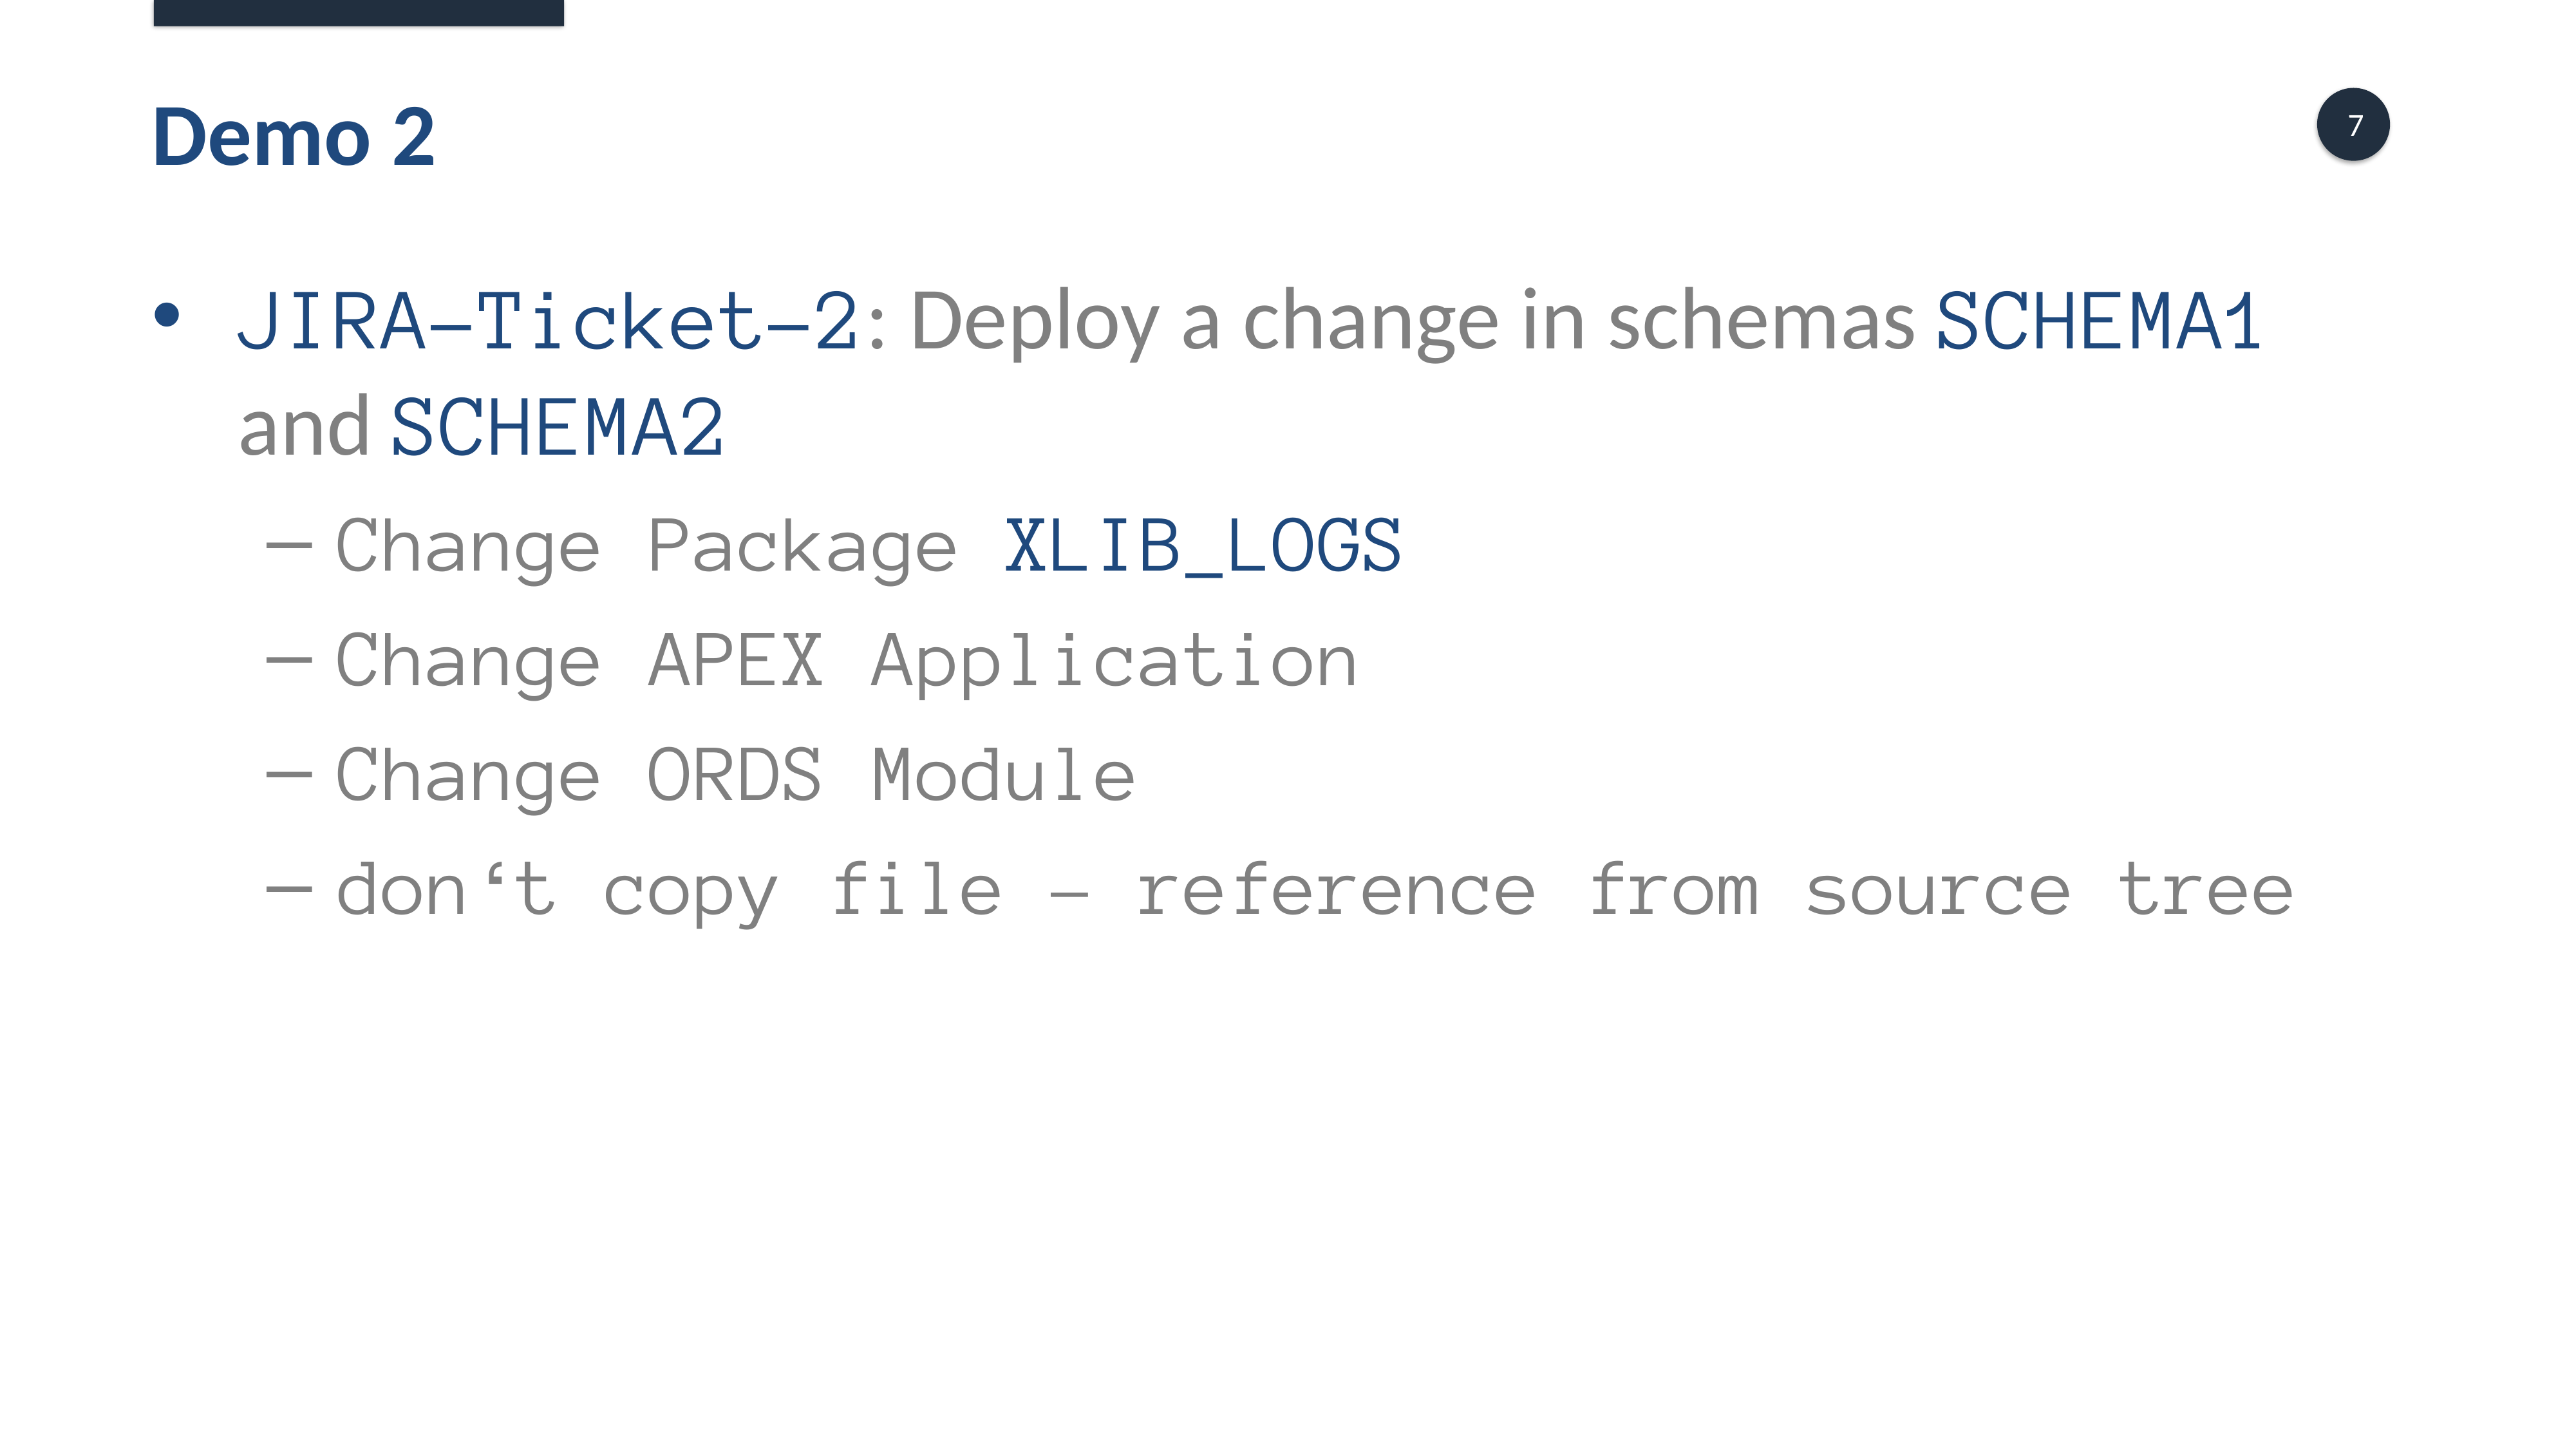

# Demo 2
JIRA-Ticket-2: Deploy a change in schemas SCHEMA1 and SCHEMA2
Change Package XLIB_LOGS
Change APEX Application
Change ORDS Module
don‘t copy file – reference from source tree